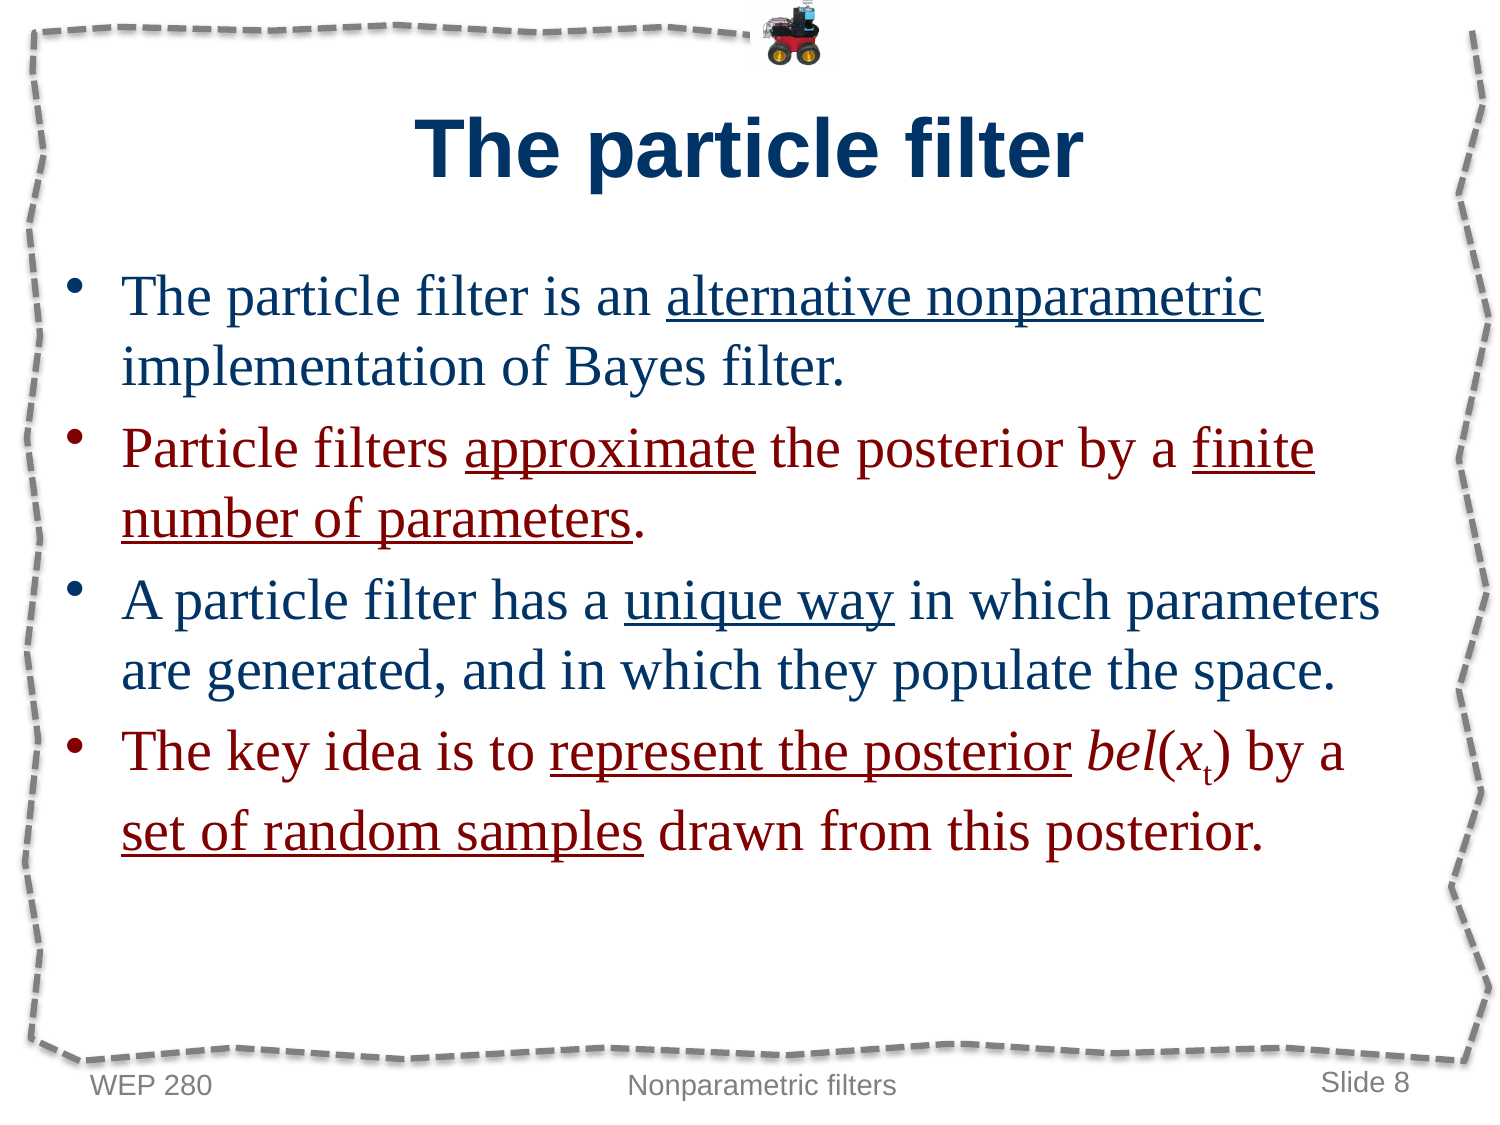

# The particle filter
The particle filter is an alternative nonparametric implementation of Bayes filter.
Particle filters approximate the posterior by a finite number of parameters.
A particle filter has a unique way in which parameters are generated, and in which they populate the space.
The key idea is to represent the posterior bel(xt) by a set of random samples drawn from this posterior.
WEP 280
Nonparametric filters
Slide 8